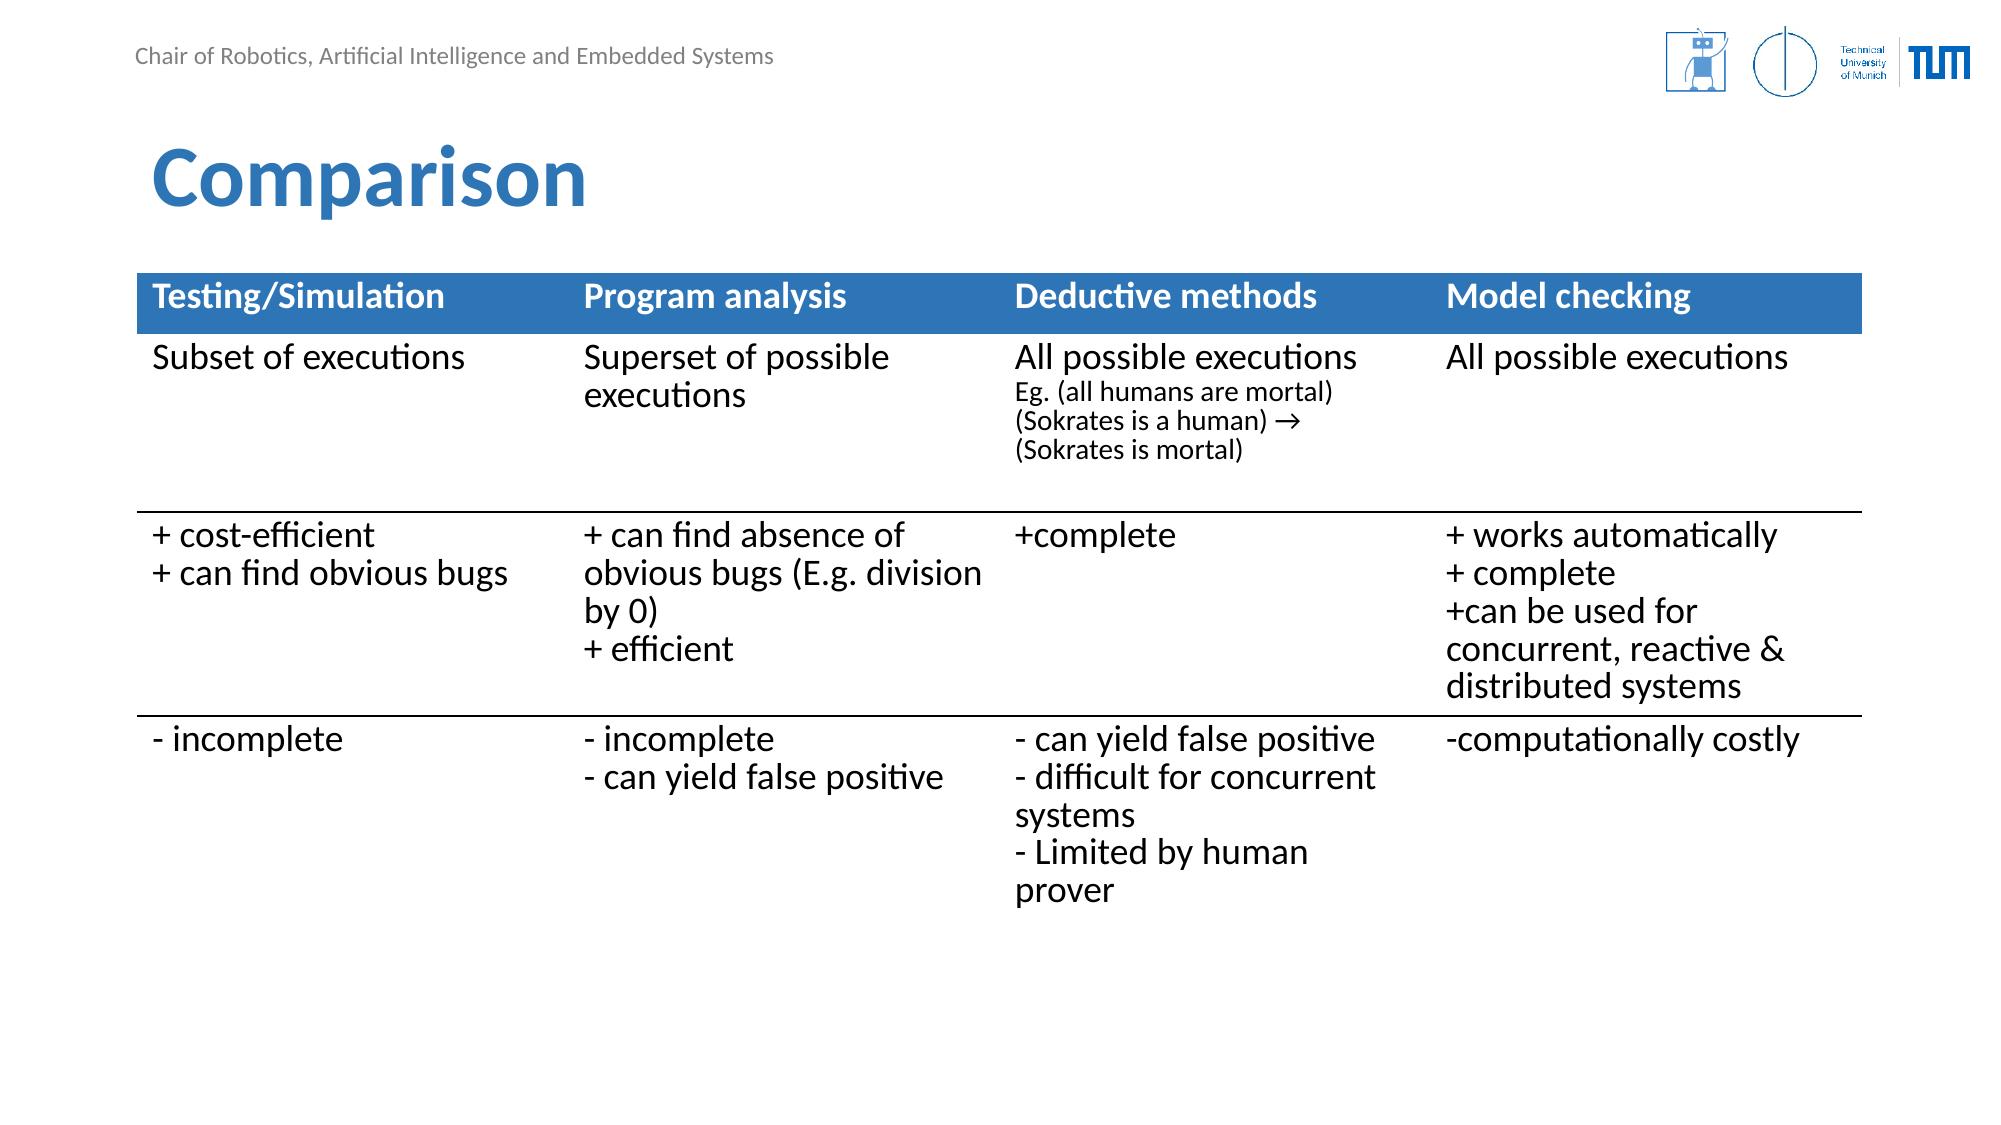

# Comparison
| Testing/Simulation | Program analysis | Deductive methods | Model checking |
| --- | --- | --- | --- |
| Subset of executions | Superset of possible executions | All possible executions Eg. (all humans are mortal) (Sokrates is a human) → (Sokrates is mortal) | All possible executions |
| + cost-efficient + can find obvious bugs | + can find absence of obvious bugs (E.g. division by 0) + efficient | +complete | + works automatically + complete +can be used for concurrent, reactive & distributed systems |
| - incomplete | - incomplete - can yield false positive | - can yield false positive - difficult for concurrent systems - Limited by human prover | -computationally costly |